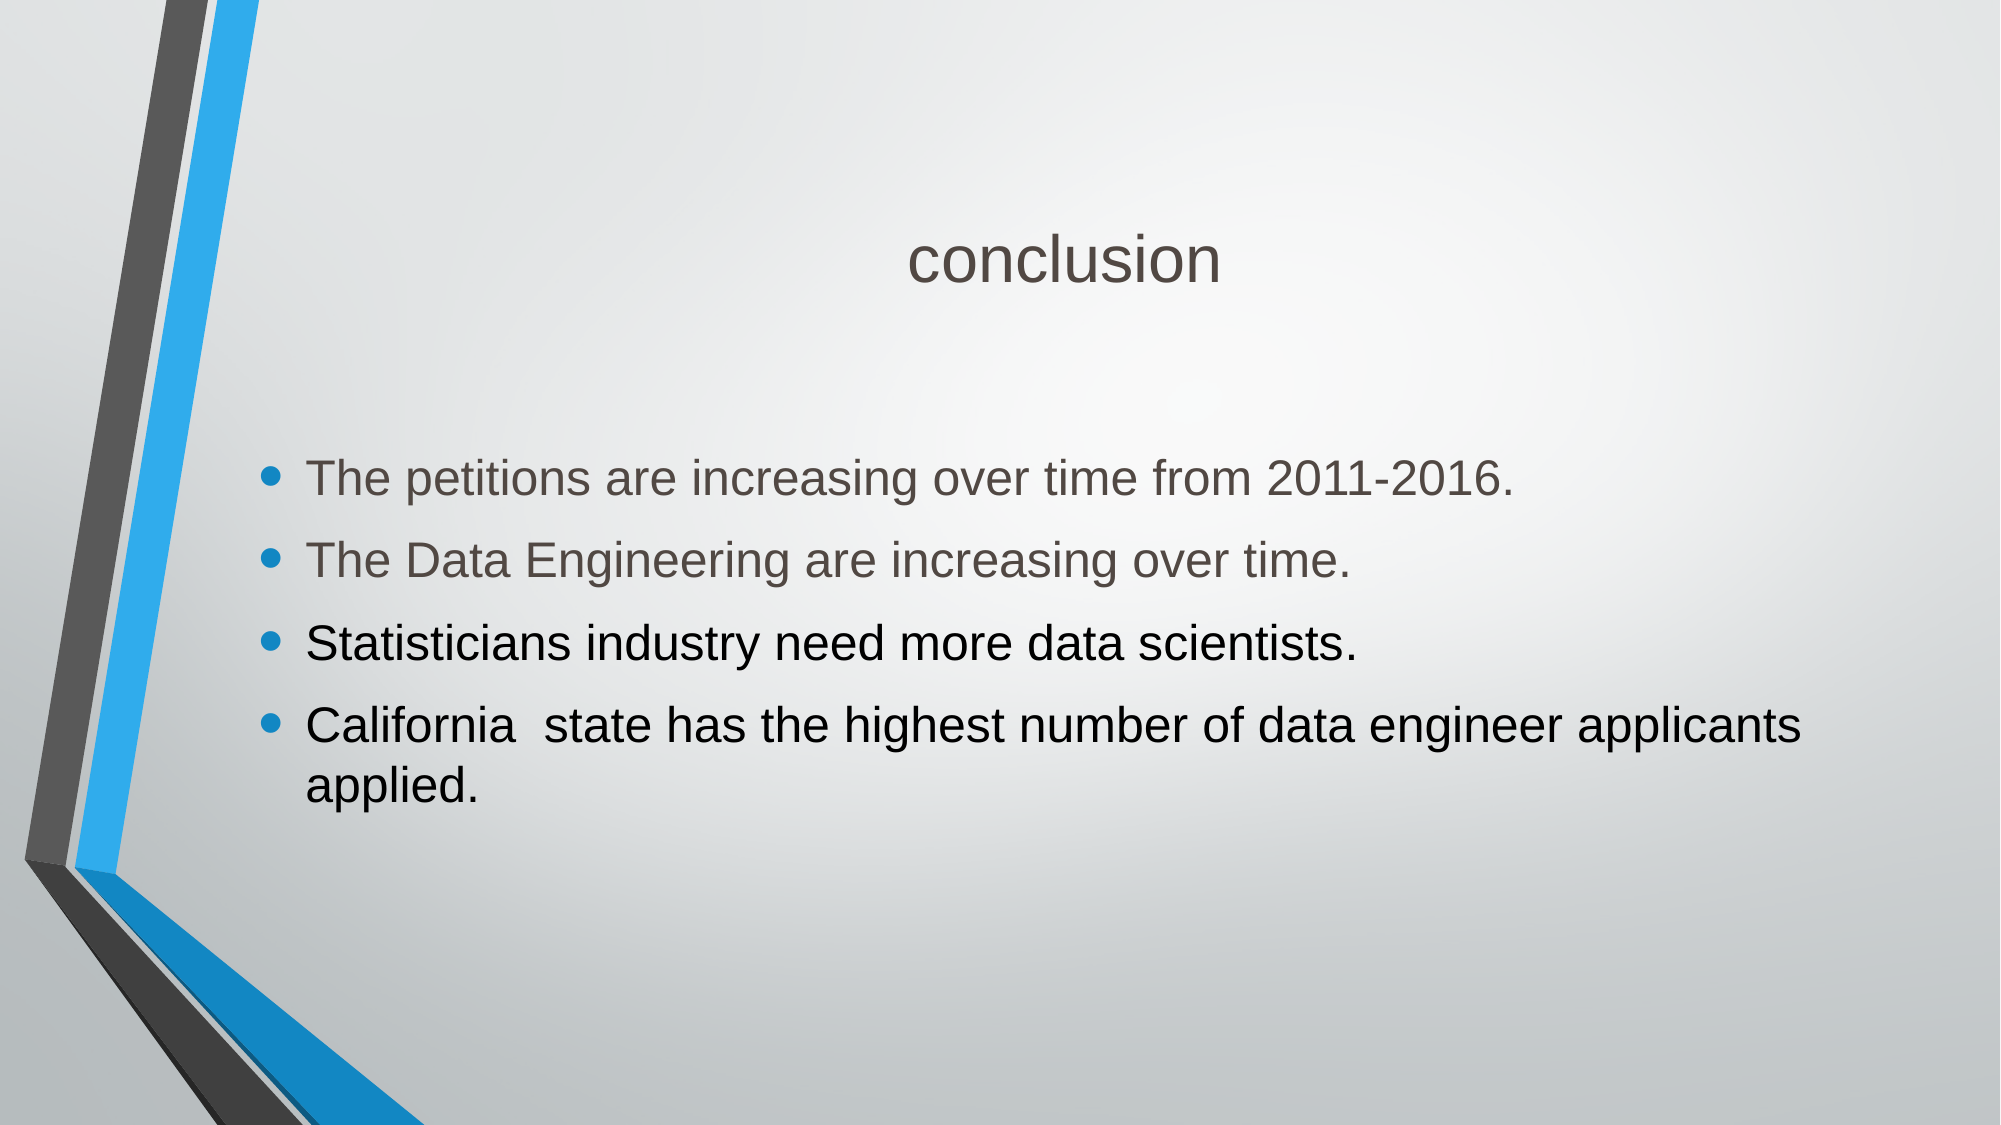

# conclusion
The petitions are increasing over time from 2011-2016.
The Data Engineering are increasing over time.
Statisticians industry need more data scientists.
California  state has the highest number of data engineer applicants applied.